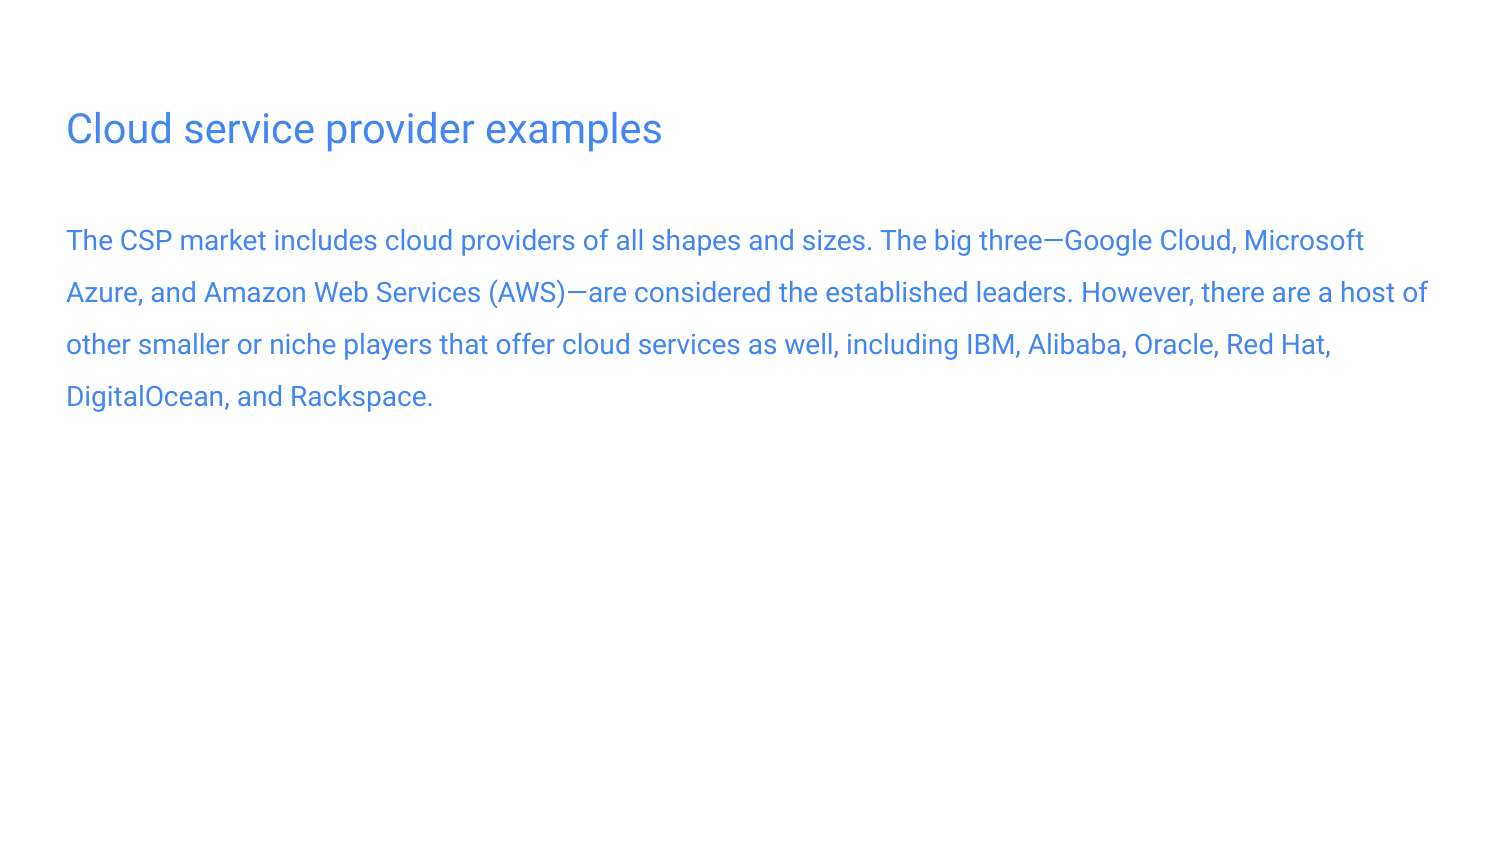

# Cloud service provider examples
The CSP market includes cloud providers of all shapes and sizes. The big three—Google Cloud, Microsoft Azure, and Amazon Web Services (AWS)—are considered the established leaders. However, there are a host of other smaller or niche players that offer cloud services as well, including IBM, Alibaba, Oracle, Red Hat, DigitalOcean, and Rackspace.